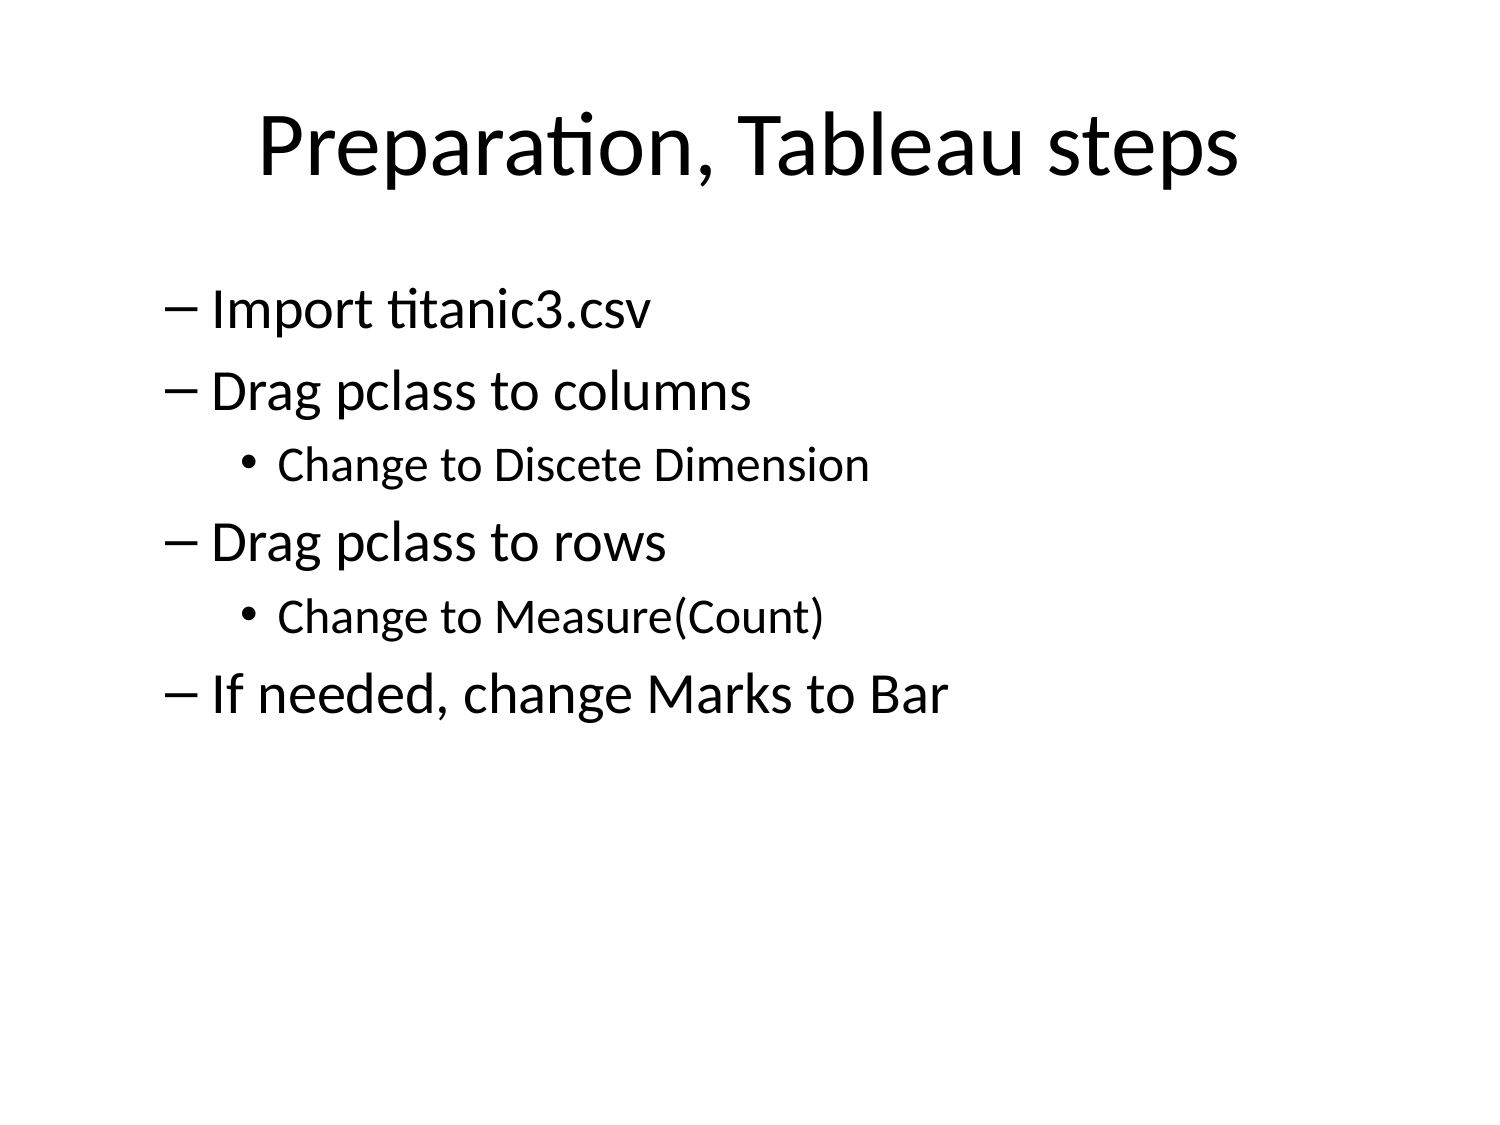

# Preparation, Tableau steps
Import titanic3.csv
Drag pclass to columns
Change to Discete Dimension
Drag pclass to rows
Change to Measure(Count)
If needed, change Marks to Bar